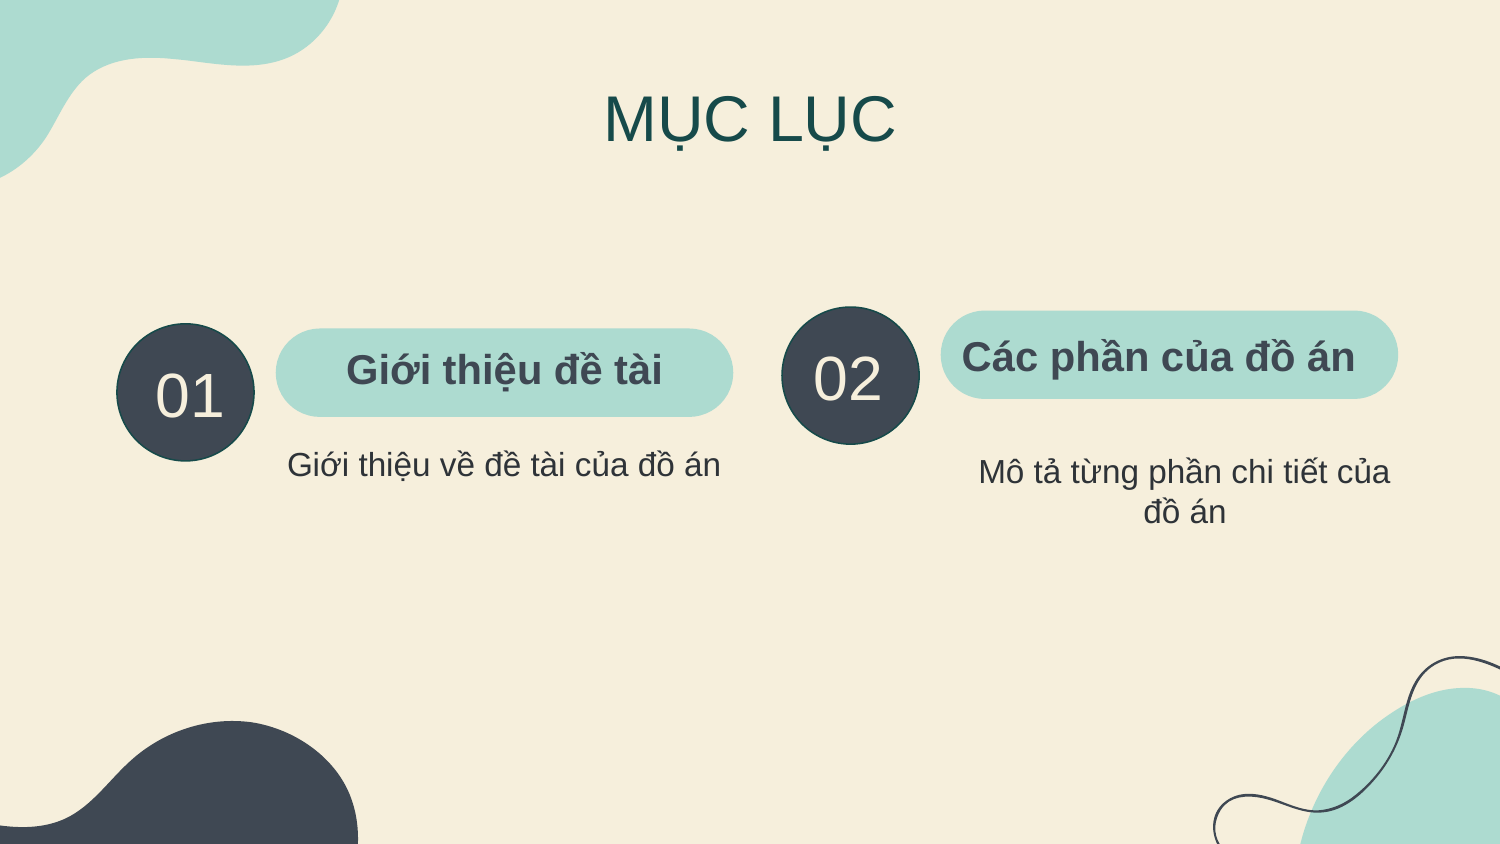

# MỤC LỤC
04

Các phần của đồ án
02

Giới thiệu đề tài
01
Giới thiệu về đề tài của đồ án
05
Mô tả từng phần chi tiết của đồ án